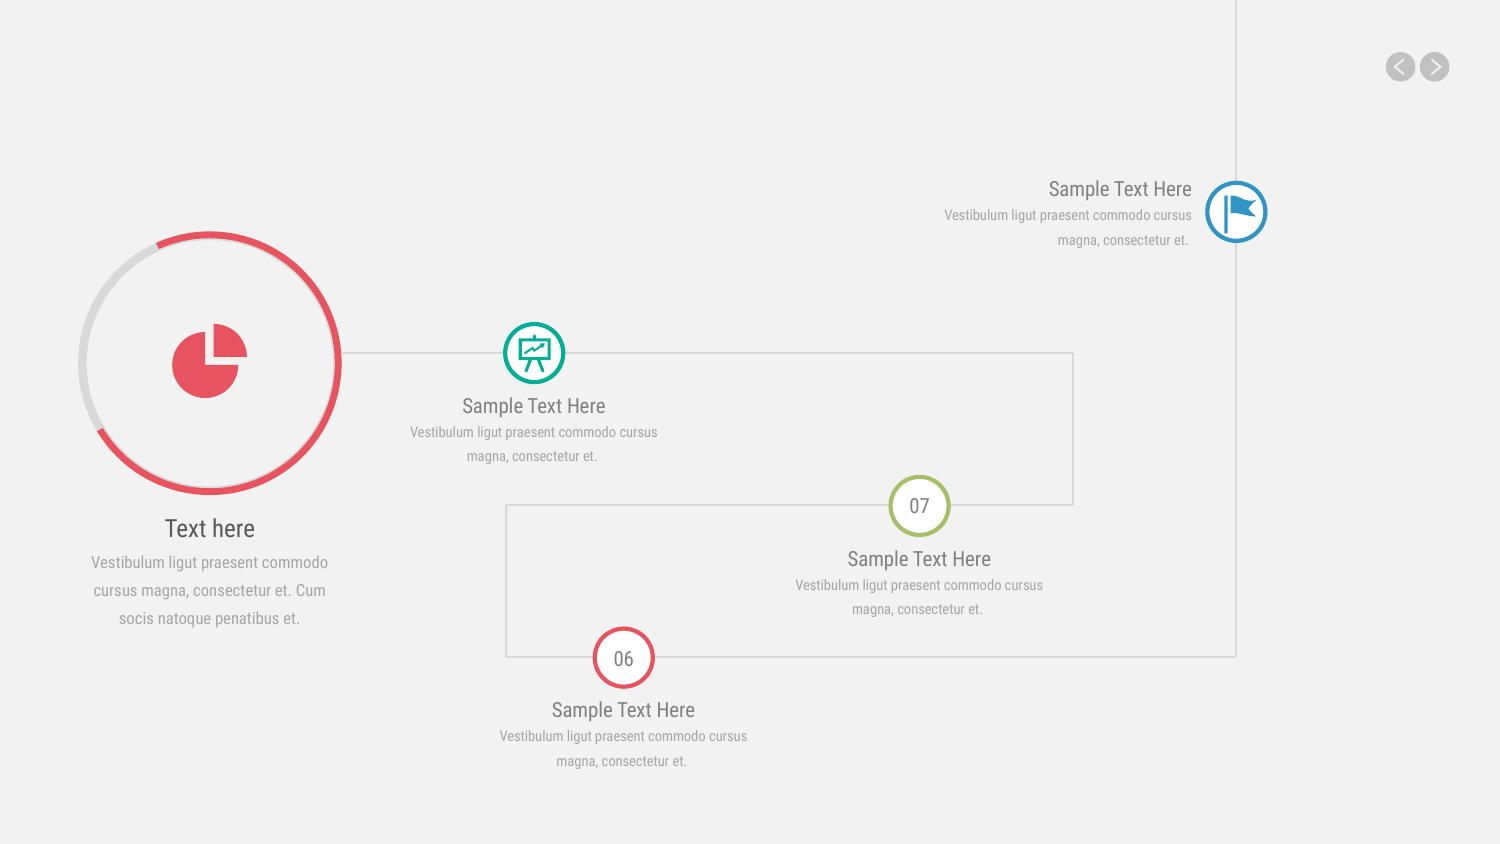

Sample Text Here

Vestibulum ligut praesent commodo cursus magna, consectetur et.

Sample Text Here
Vestibulum ligut praesent commodo cursus magna, consectetur et.
07

Text here

Sample Text Here
Vestibulum ligut praesent commodo cursus magna, consectetur et. Cum socis natoque penatibus et.
Vestibulum ligut praesent commodo cursus magna, consectetur et.

06

Sample Text Here
Vestibulum ligut praesent commodo cursus magna, consectetur et.